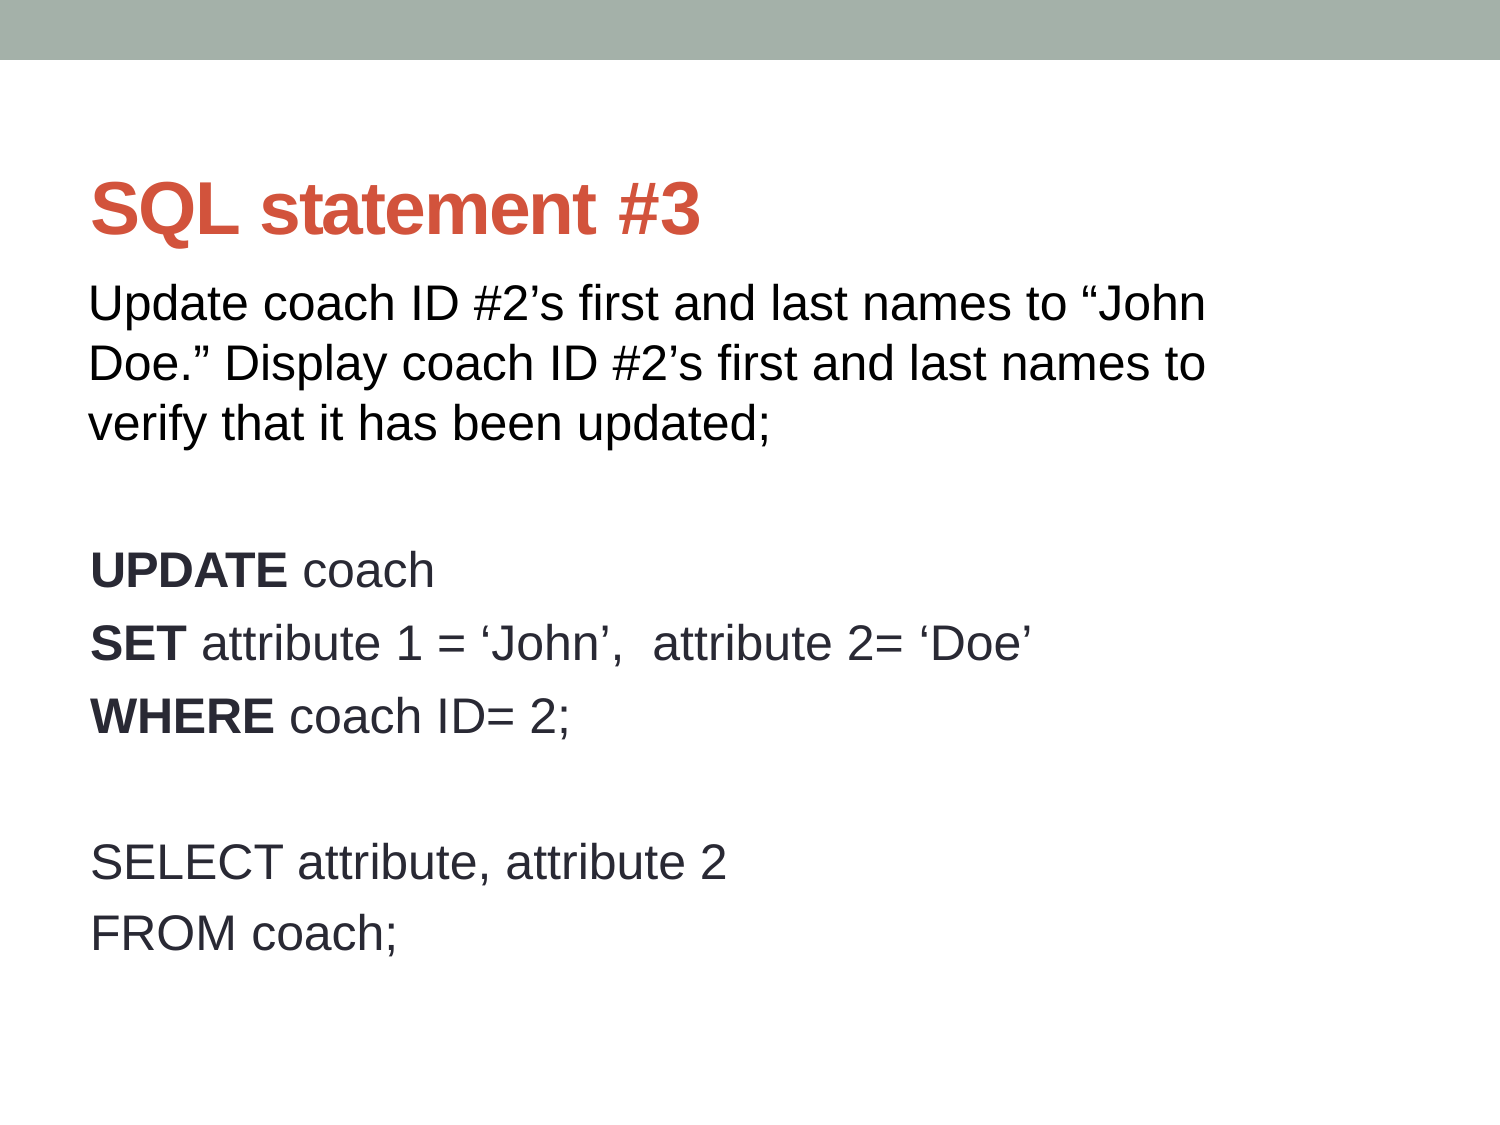

# SQL statement #3
Update coach ID #2’s first and last names to “John Doe.” Display coach ID #2’s first and last names to verify that it has been updated;

UPDATE coach
SET attribute 1 = ‘John’,  attribute 2= ‘Doe’
WHERE coach ID= 2;

SELECT attribute, attribute 2 FROM coach;